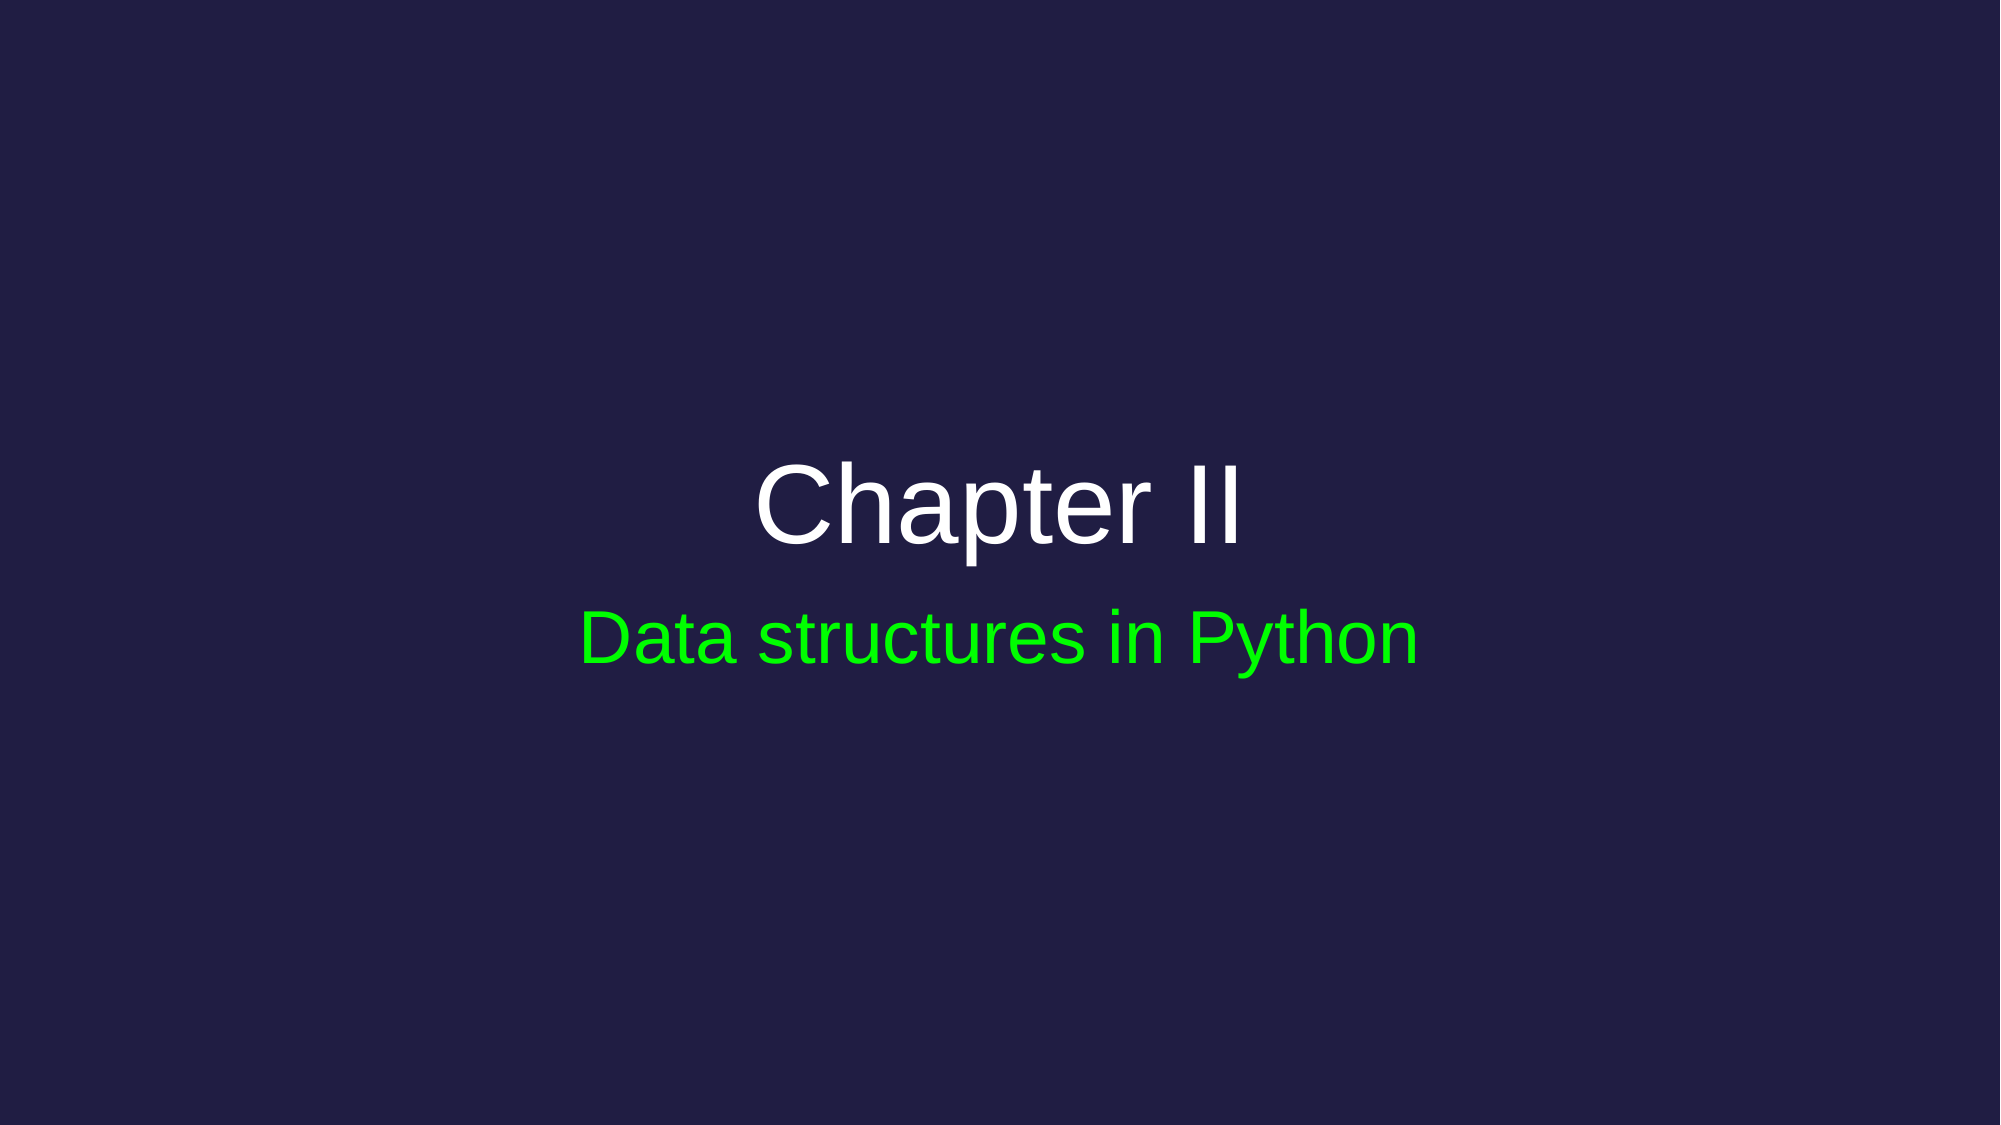

# Chapter II
Data structures in Python